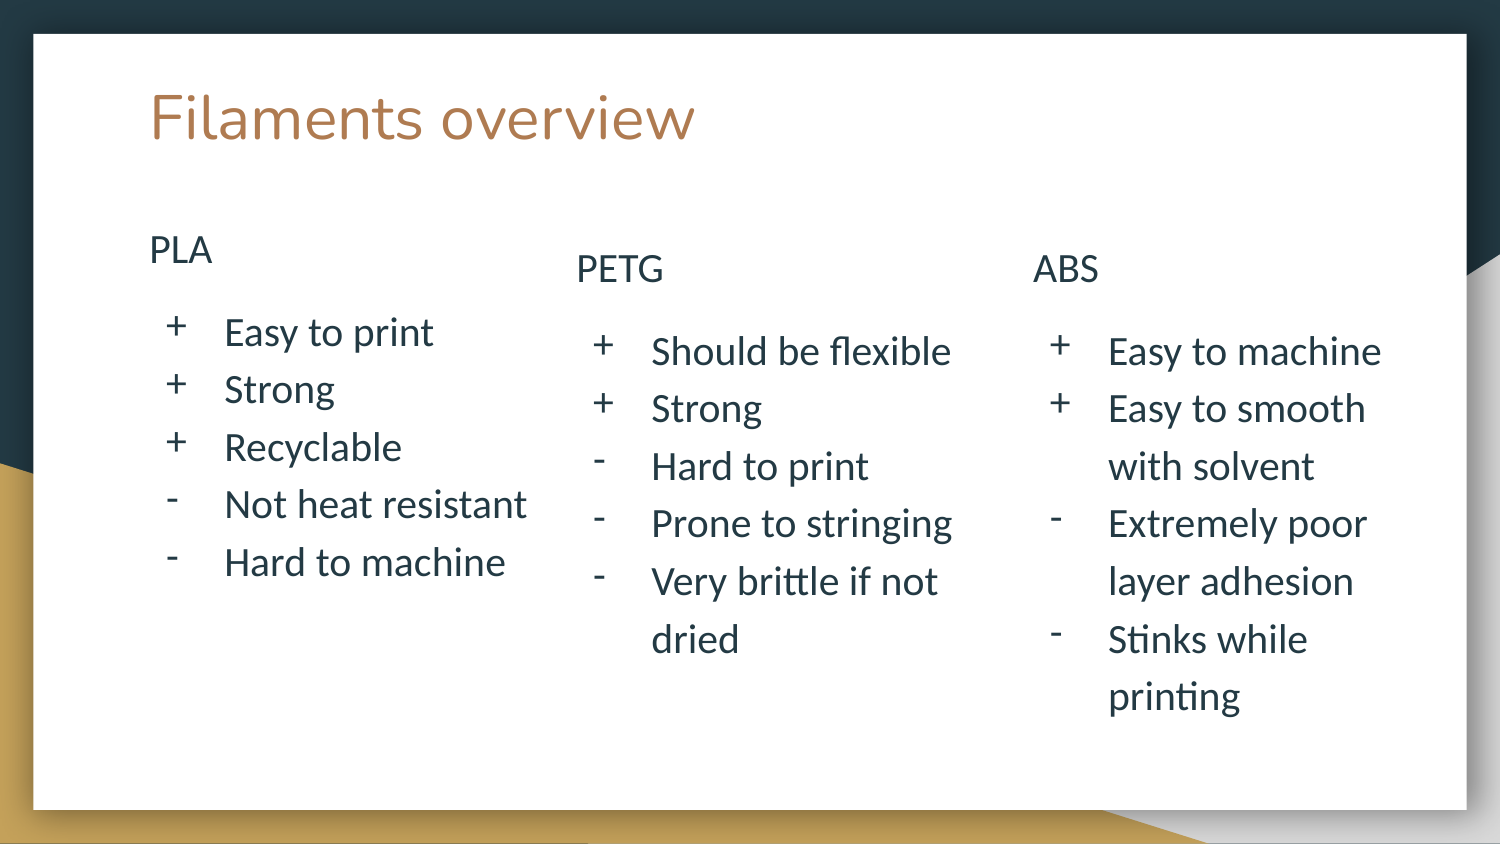

# Filaments overview
PLA
Easy to print
Strong
Recyclable
Not heat resistant
Hard to machine

PETG
Should be flexible
Strong
Hard to print
Prone to stringing
Very brittle if not dried

ABS
Easy to machine
Easy to smooth with solvent
Extremely poor layer adhesion
Stinks while printing